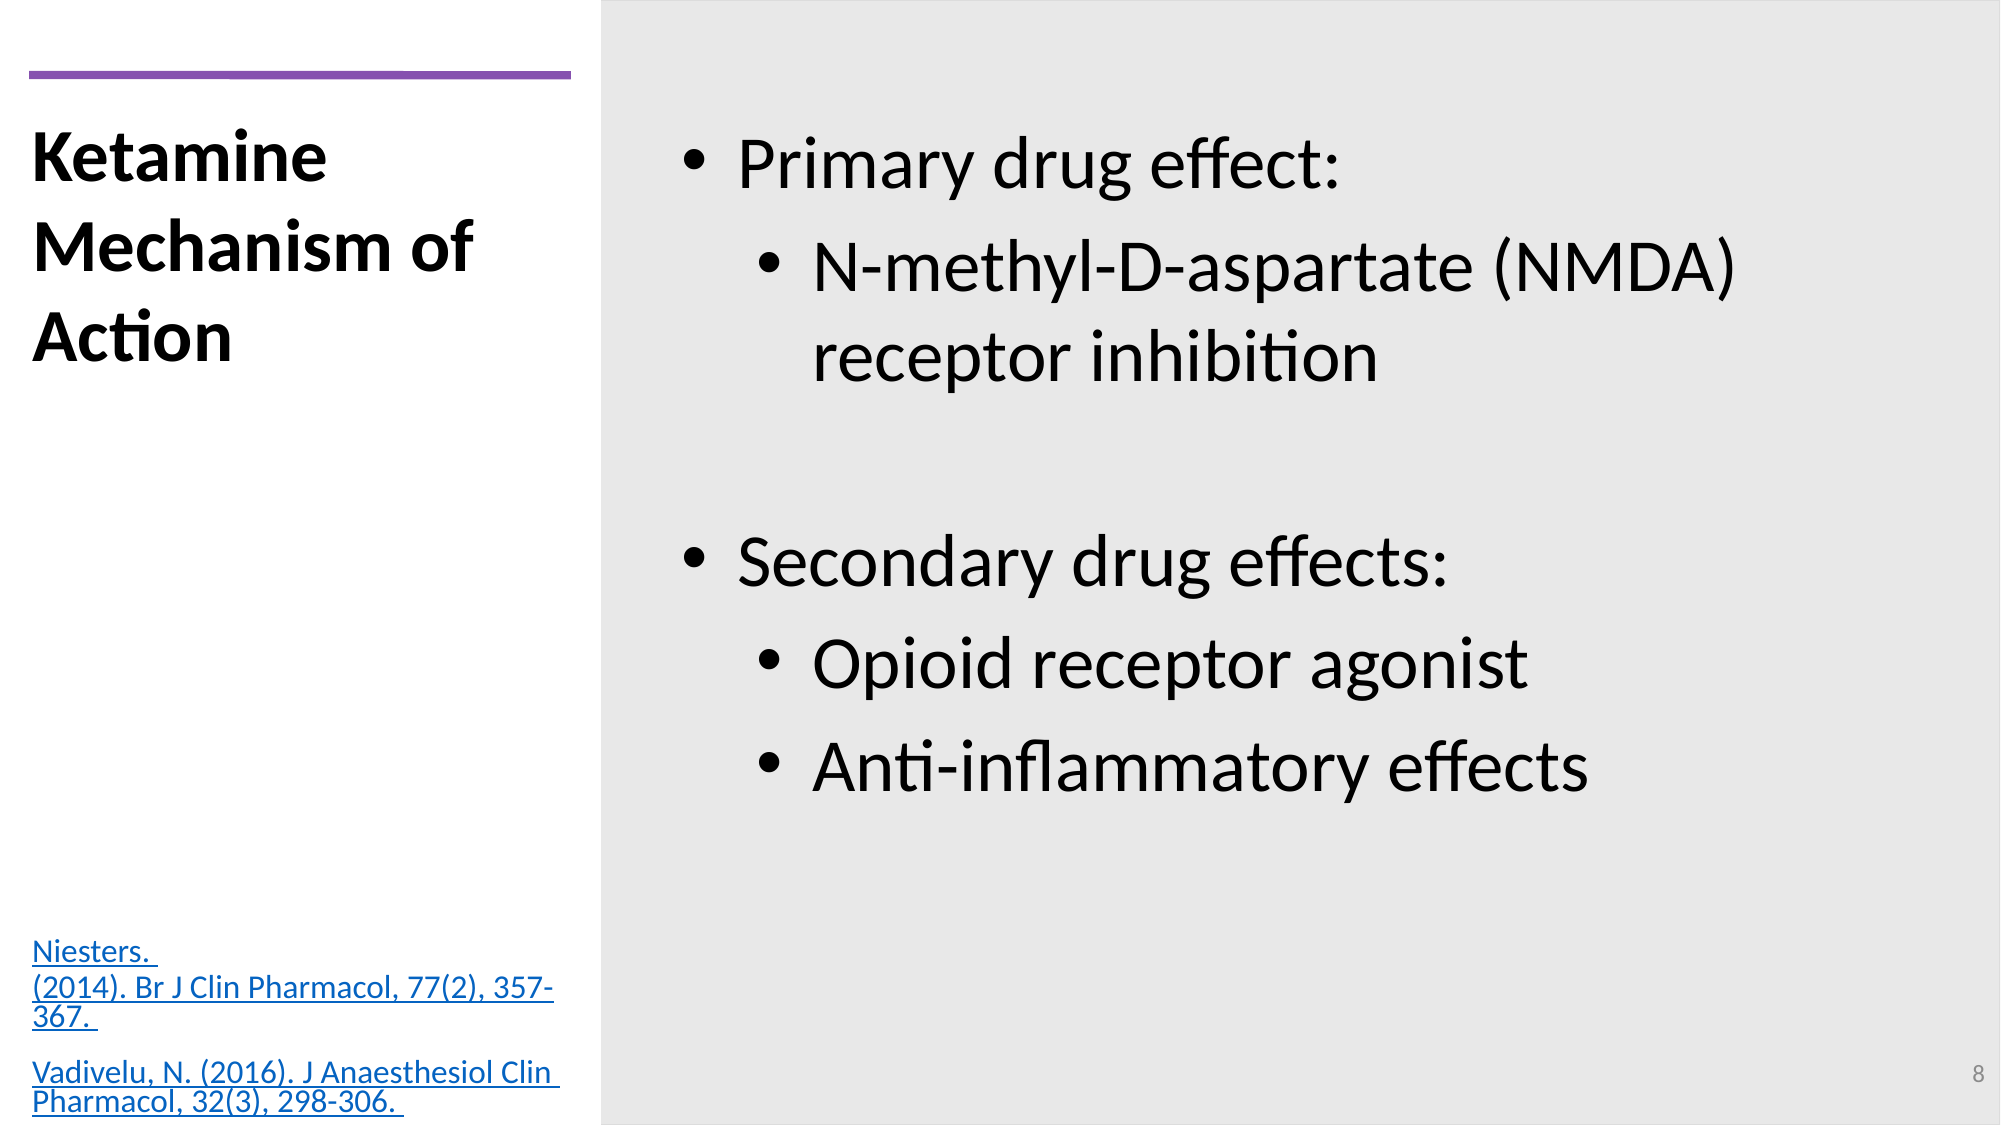

Ketamine Mechanism of Action
Primary drug effect:
N-methyl-D-aspartate (NMDA) receptor inhibition

Secondary drug effects:
Opioid receptor agonist
Anti-inflammatory effects
Niesters. (2014). Br J Clin Pharmacol, 77(2), 357-367.
Vadivelu, N. (2016). J Anaesthesiol Clin Pharmacol, 32(3), 298-306.
8